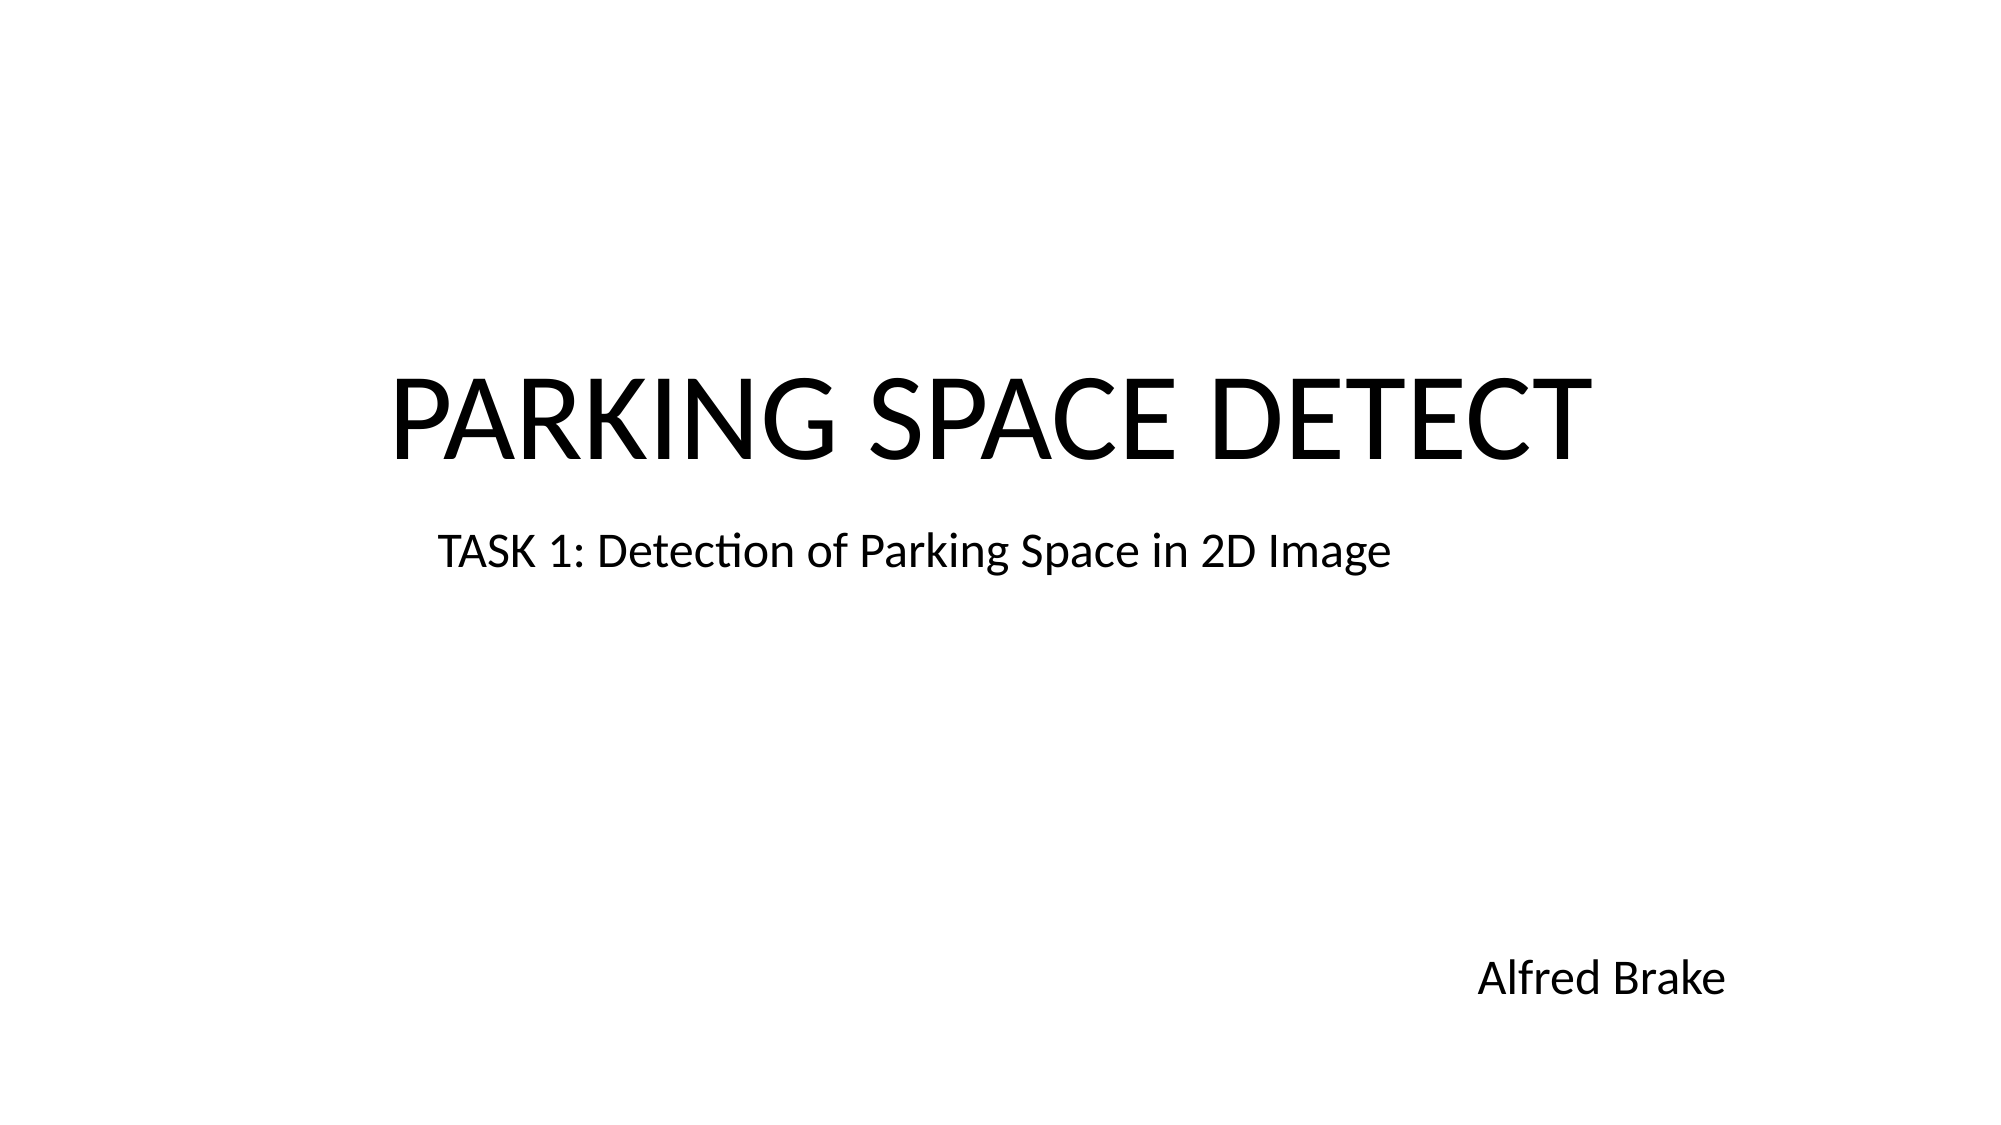

# PARKING SPACE DETECT
TASK 1: Detection of Parking Space in 2D Image
Alfred Brake